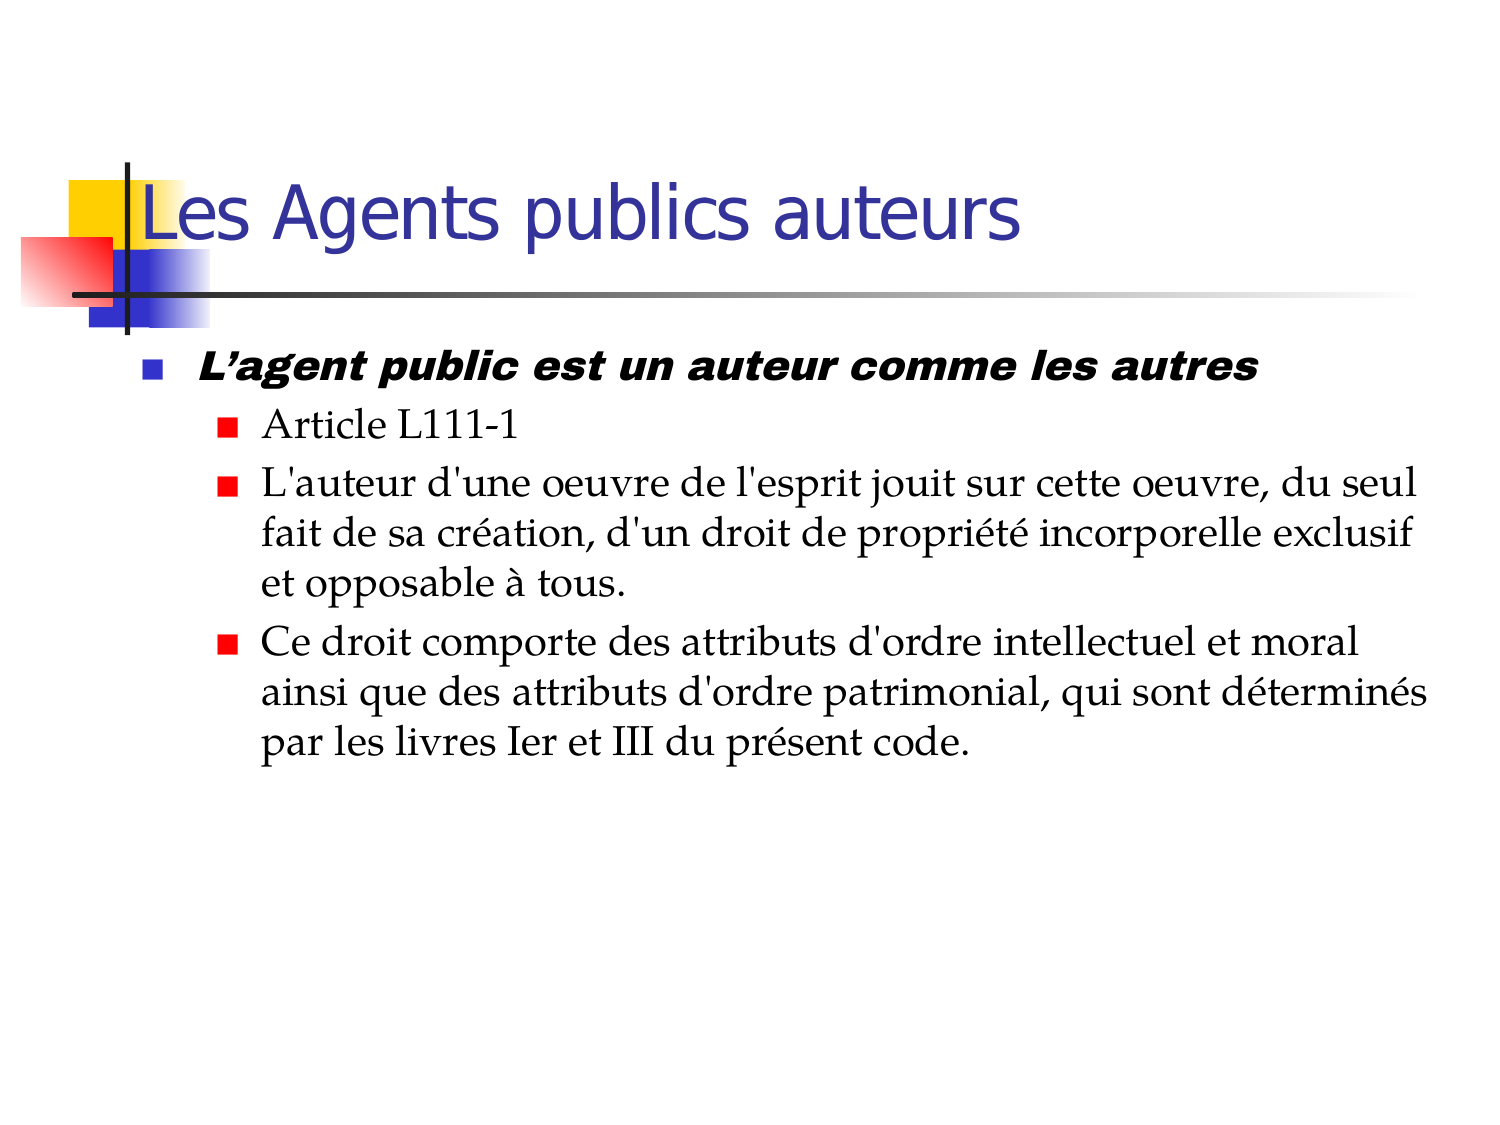

# Les Agents publics auteurs
L’agent public est un auteur comme les autres
Article L111-1
L'auteur d'une oeuvre de l'esprit jouit sur cette oeuvre, du seul fait de sa création, d'un droit de propriété incorporelle exclusif et opposable à tous.
Ce droit comporte des attributs d'ordre intellectuel et moral ainsi que des attributs d'ordre patrimonial, qui sont déterminés par les livres Ier et III du présent code.